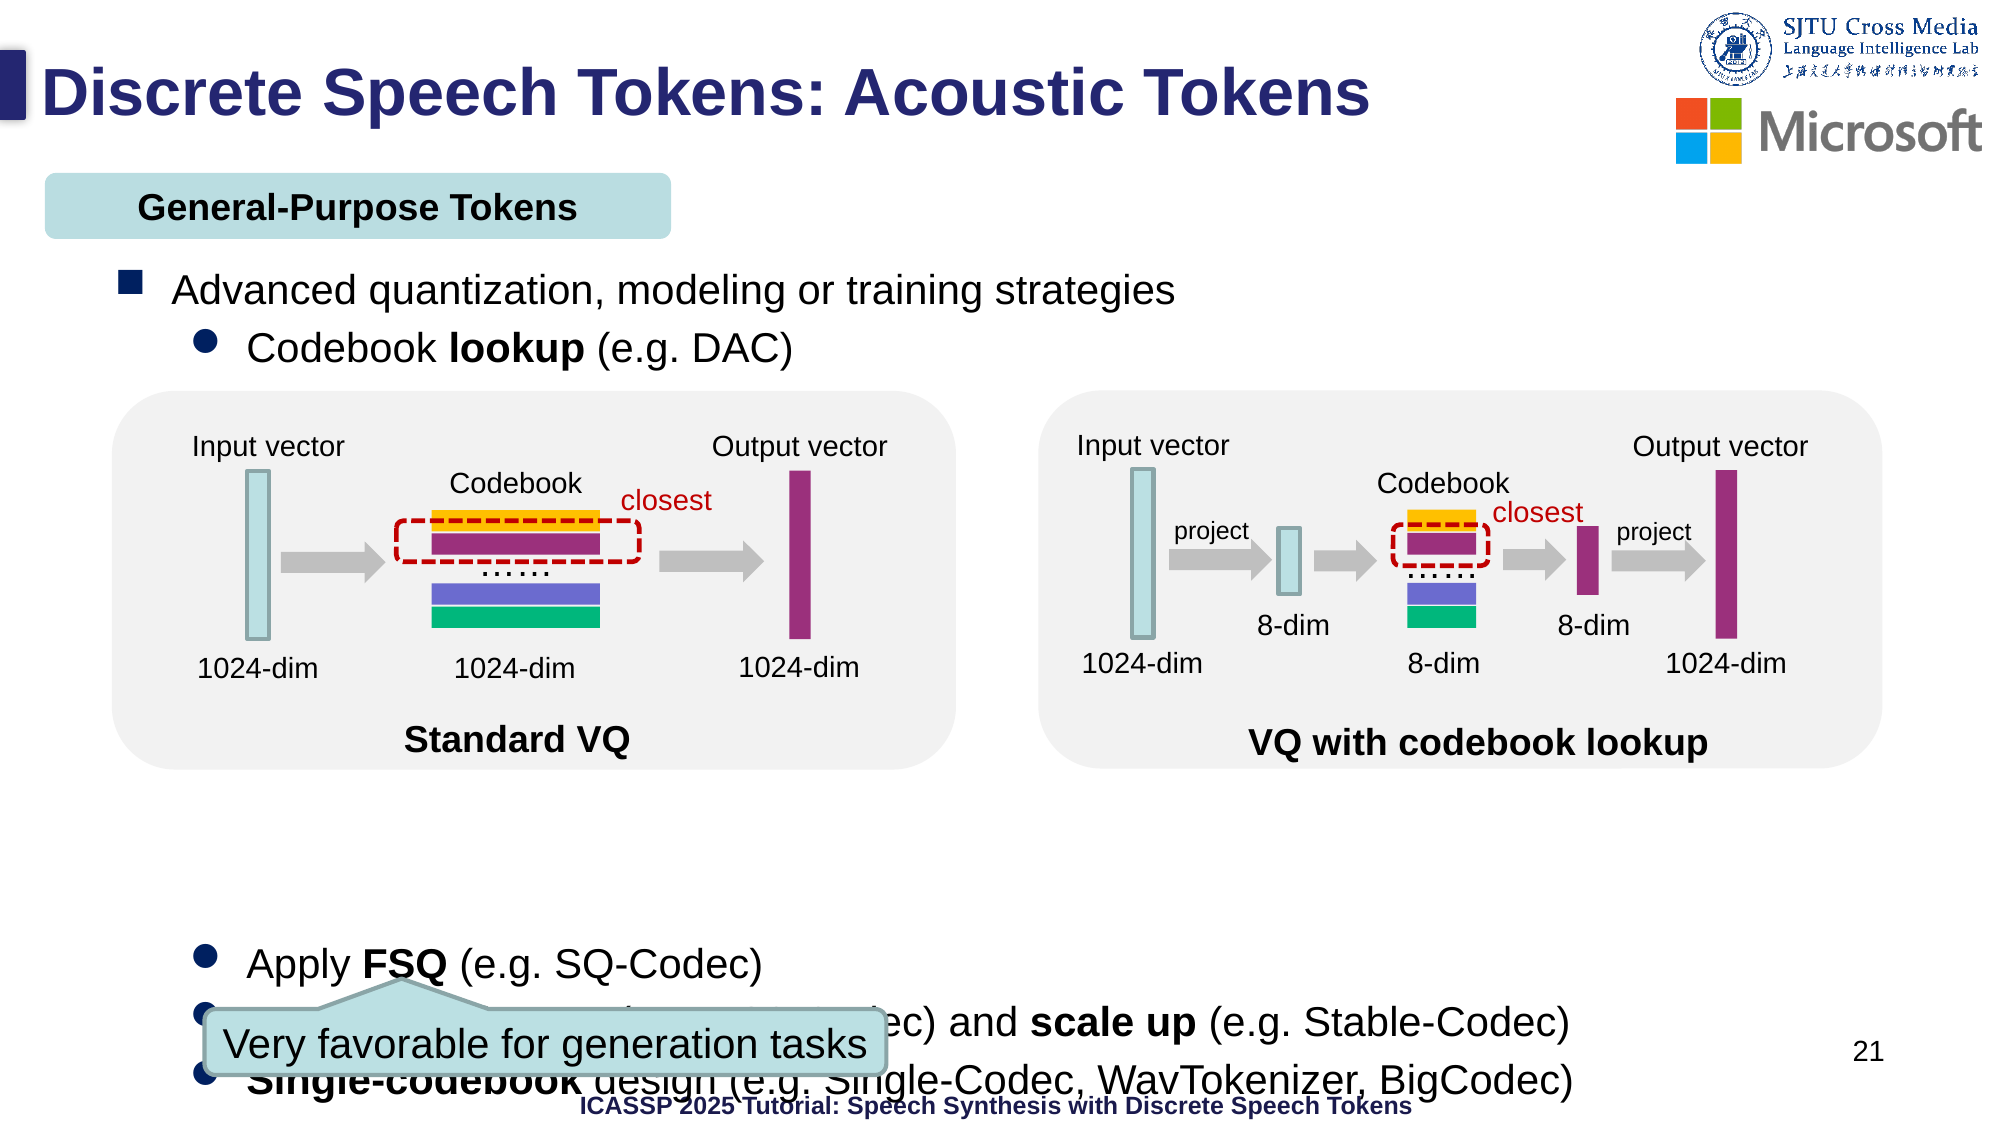

# Discrete Speech Tokens: Acoustic Tokens
General-Purpose Tokens
Advanced quantization, modeling or training strategies
Codebook lookup (e.g. DAC)

Apply FSQ (e.g. SQ-Codec)
Apply Transformer (e.g. TS3-Codec) and scale up (e.g. Stable-Codec)
Single-codebook design (e.g. Single-Codec, WavTokenizer, BigCodec)

Input vector
Output vector
Output vector
Input vector
Codebook
Codebook
closest
closest
project
project

……

……

8-dim
8-dim

1024-dim
8-dim
1024-dim
1024-dim
1024-dim
1024-dim
Standard VQ
VQ with codebook lookup
Very favorable for generation tasks
21